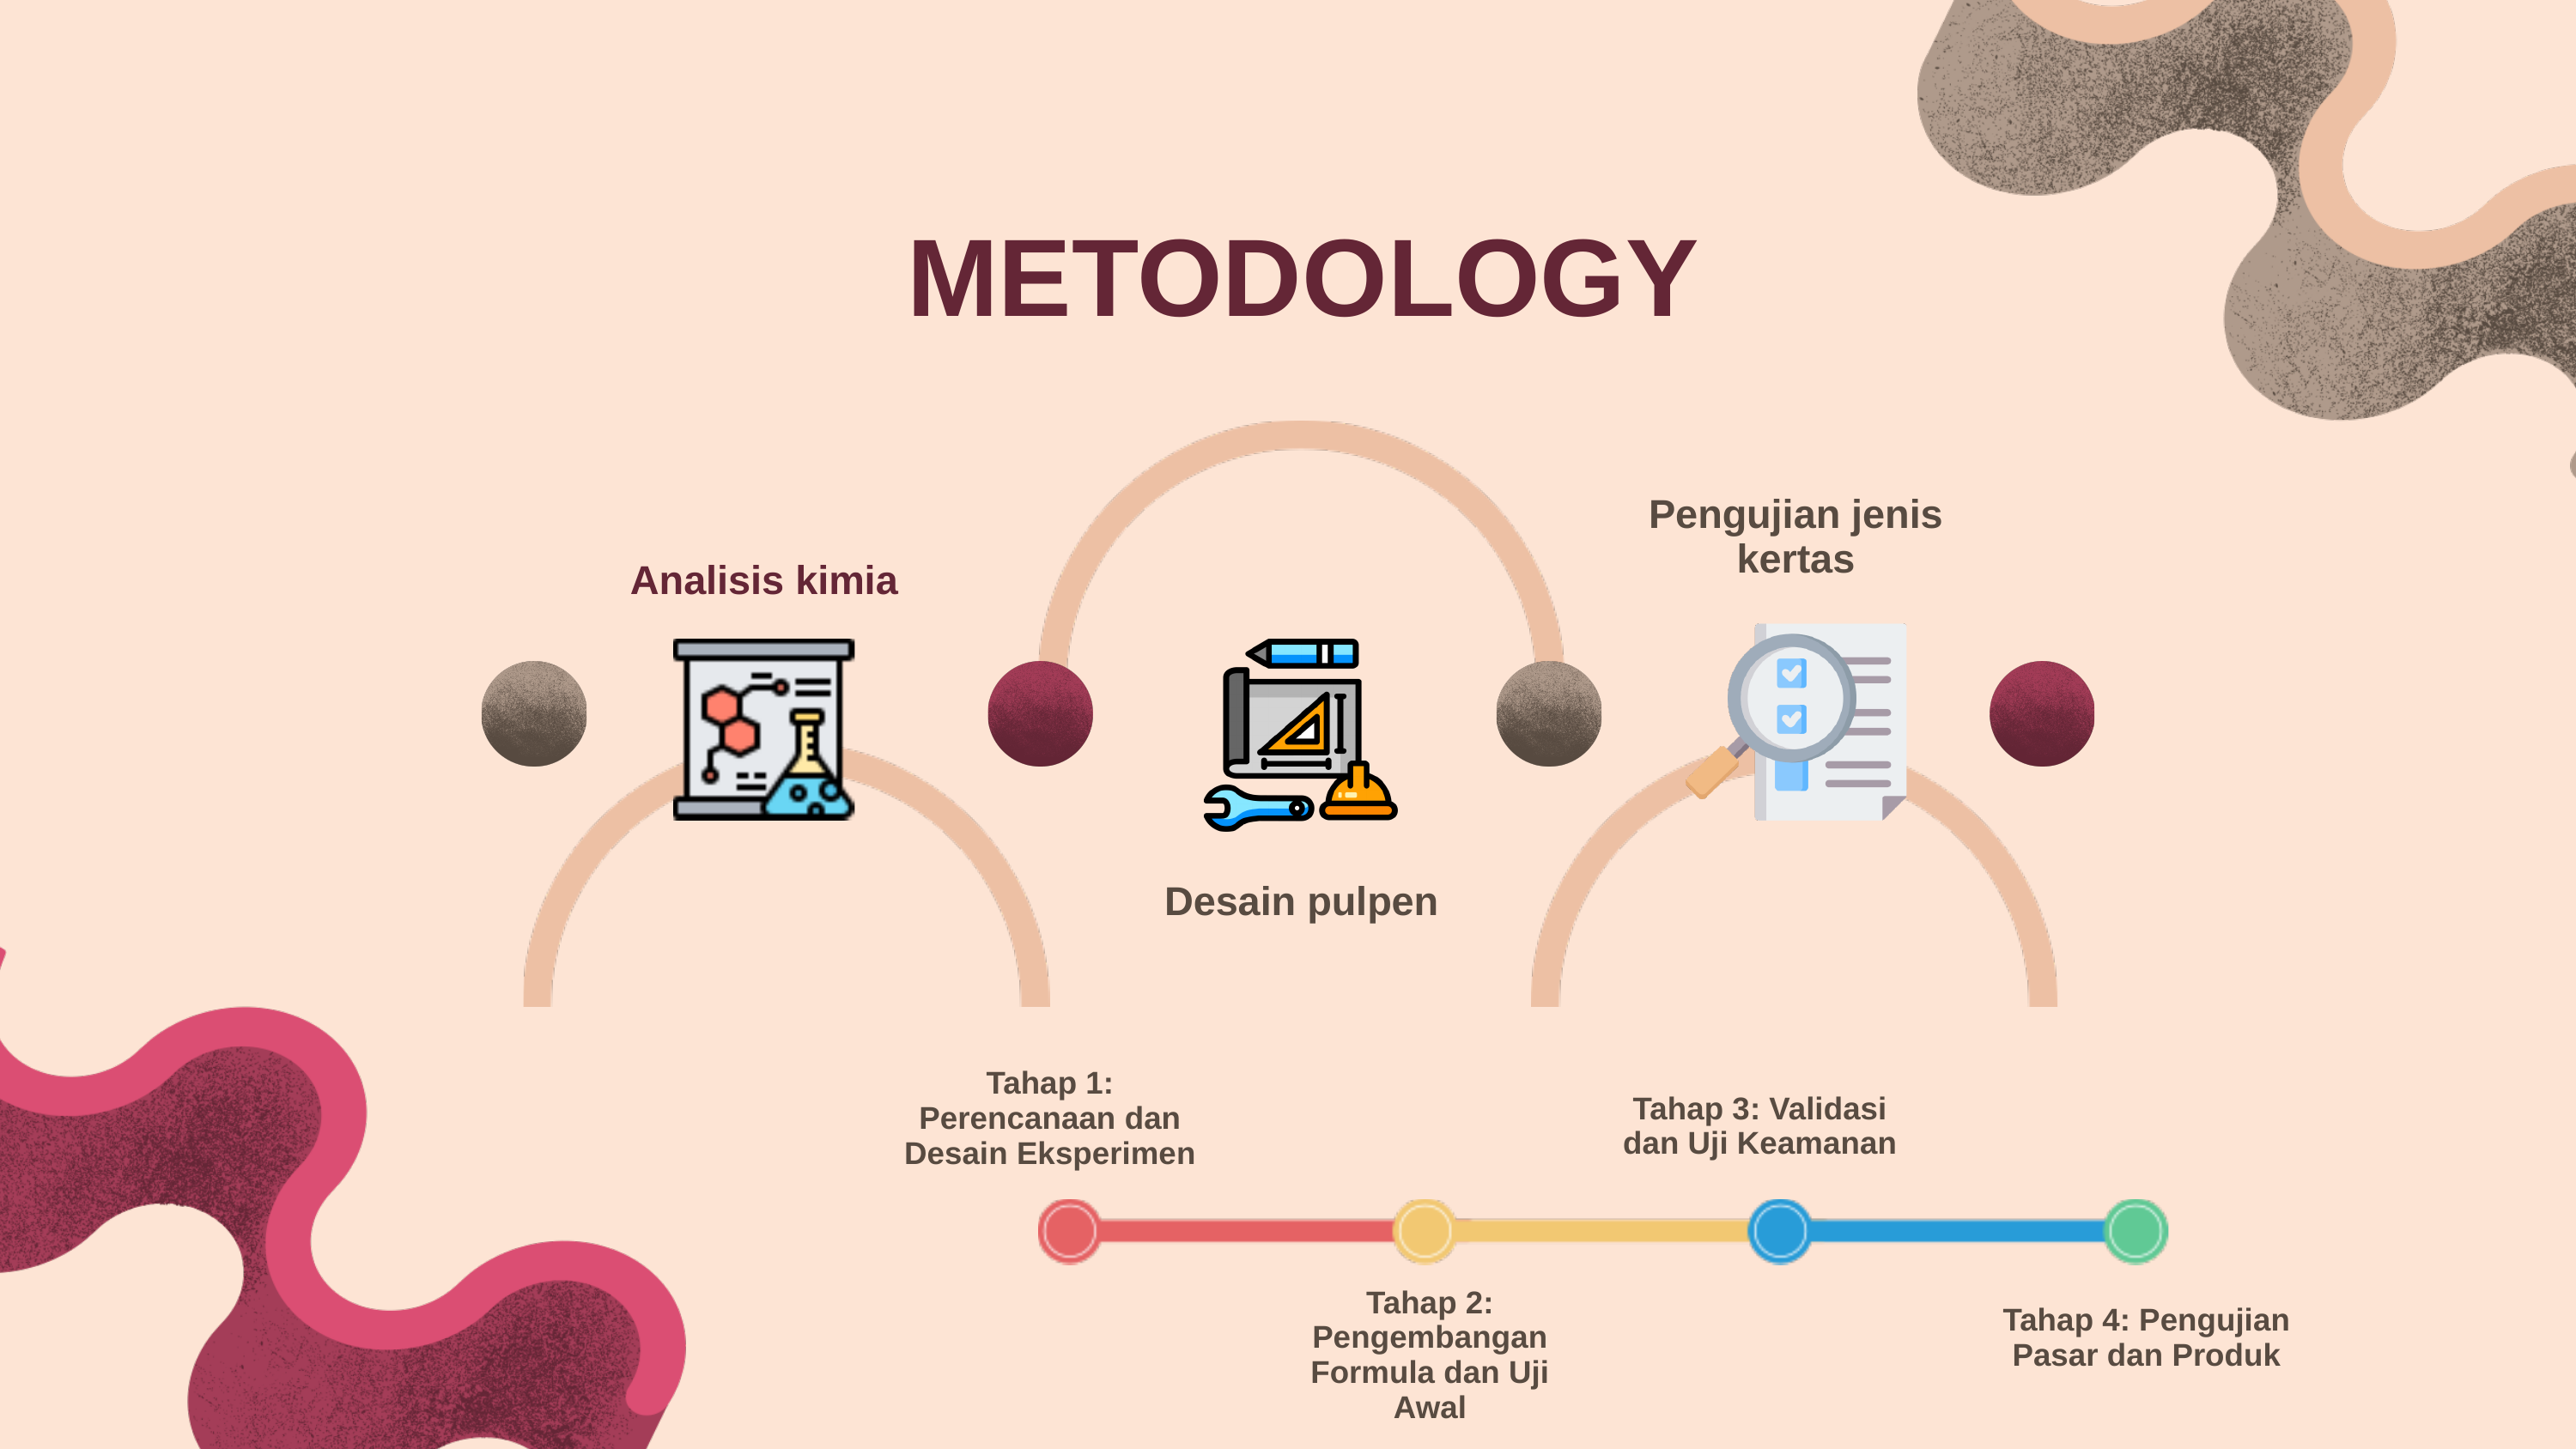

METODOLOGY

Pengujian jenis kertas
Analisis kimia

Desain pulpen

Tahap 1: Perencanaan dan Desain Eksperimen
Tahap 3: Validasi dan Uji Keamanan

Tahap 2: Pengembangan Formula dan Uji Awal
Tahap 4: Pengujian Pasar dan Produk